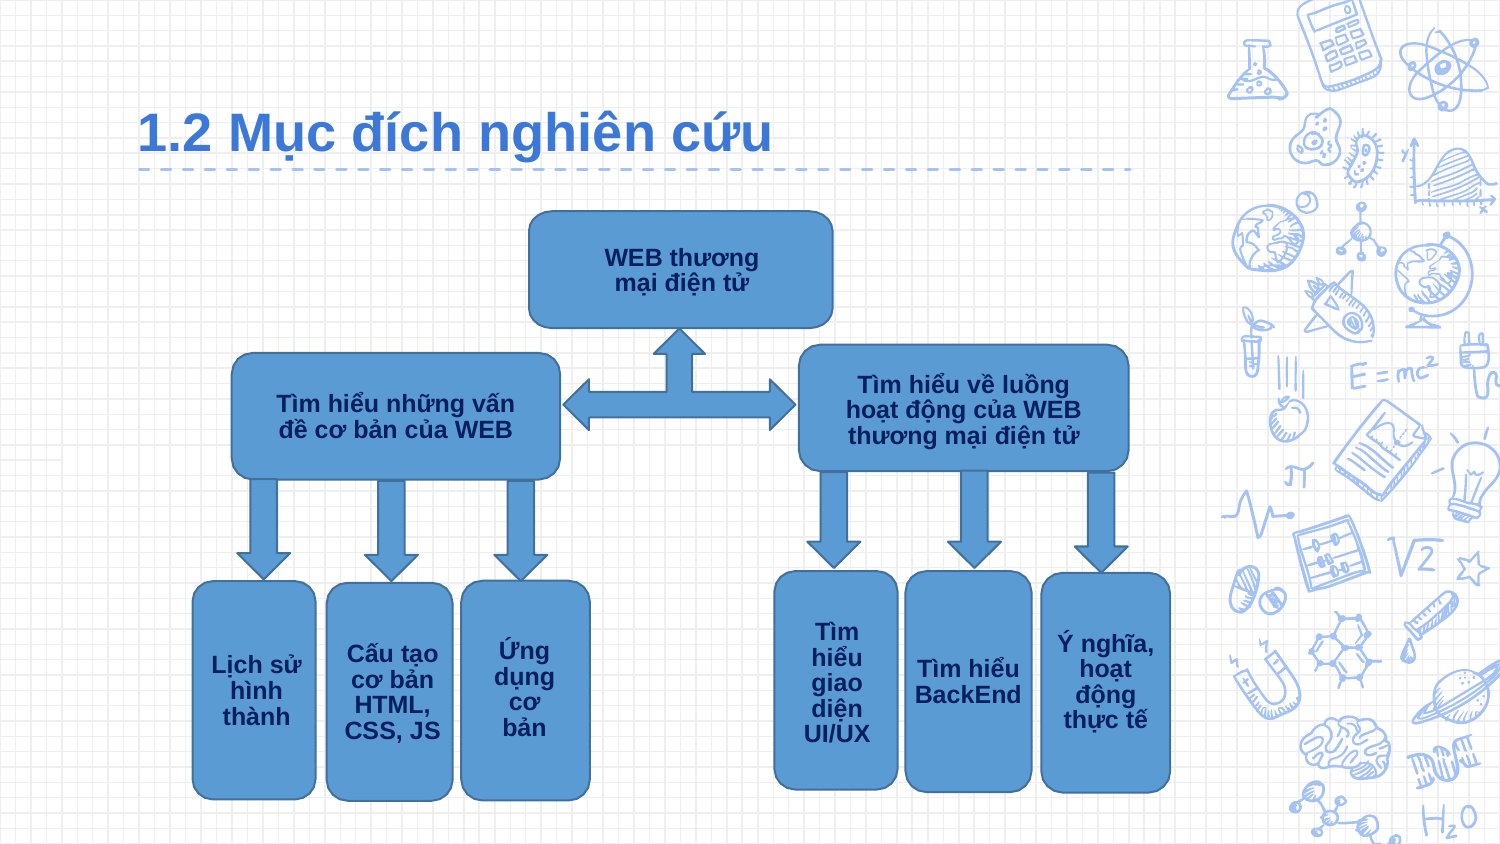

# 1.2 Mục đích nghiên cứu

WEB thương mại điện tử

Tìm hiểu về luồng hoạt động của WEB thương mại điện tử
Tìm hiểu những vấn đề cơ bản của WEB

Ý nghĩa, hoạt động thực tế
Tìm hiểu giao diện UI/UX
Tìm hiểu BackEnd
Ứng dụng cơ bản
Cấu tạo cơ bản HTML, CSS, JS
Lịch sử hình thành